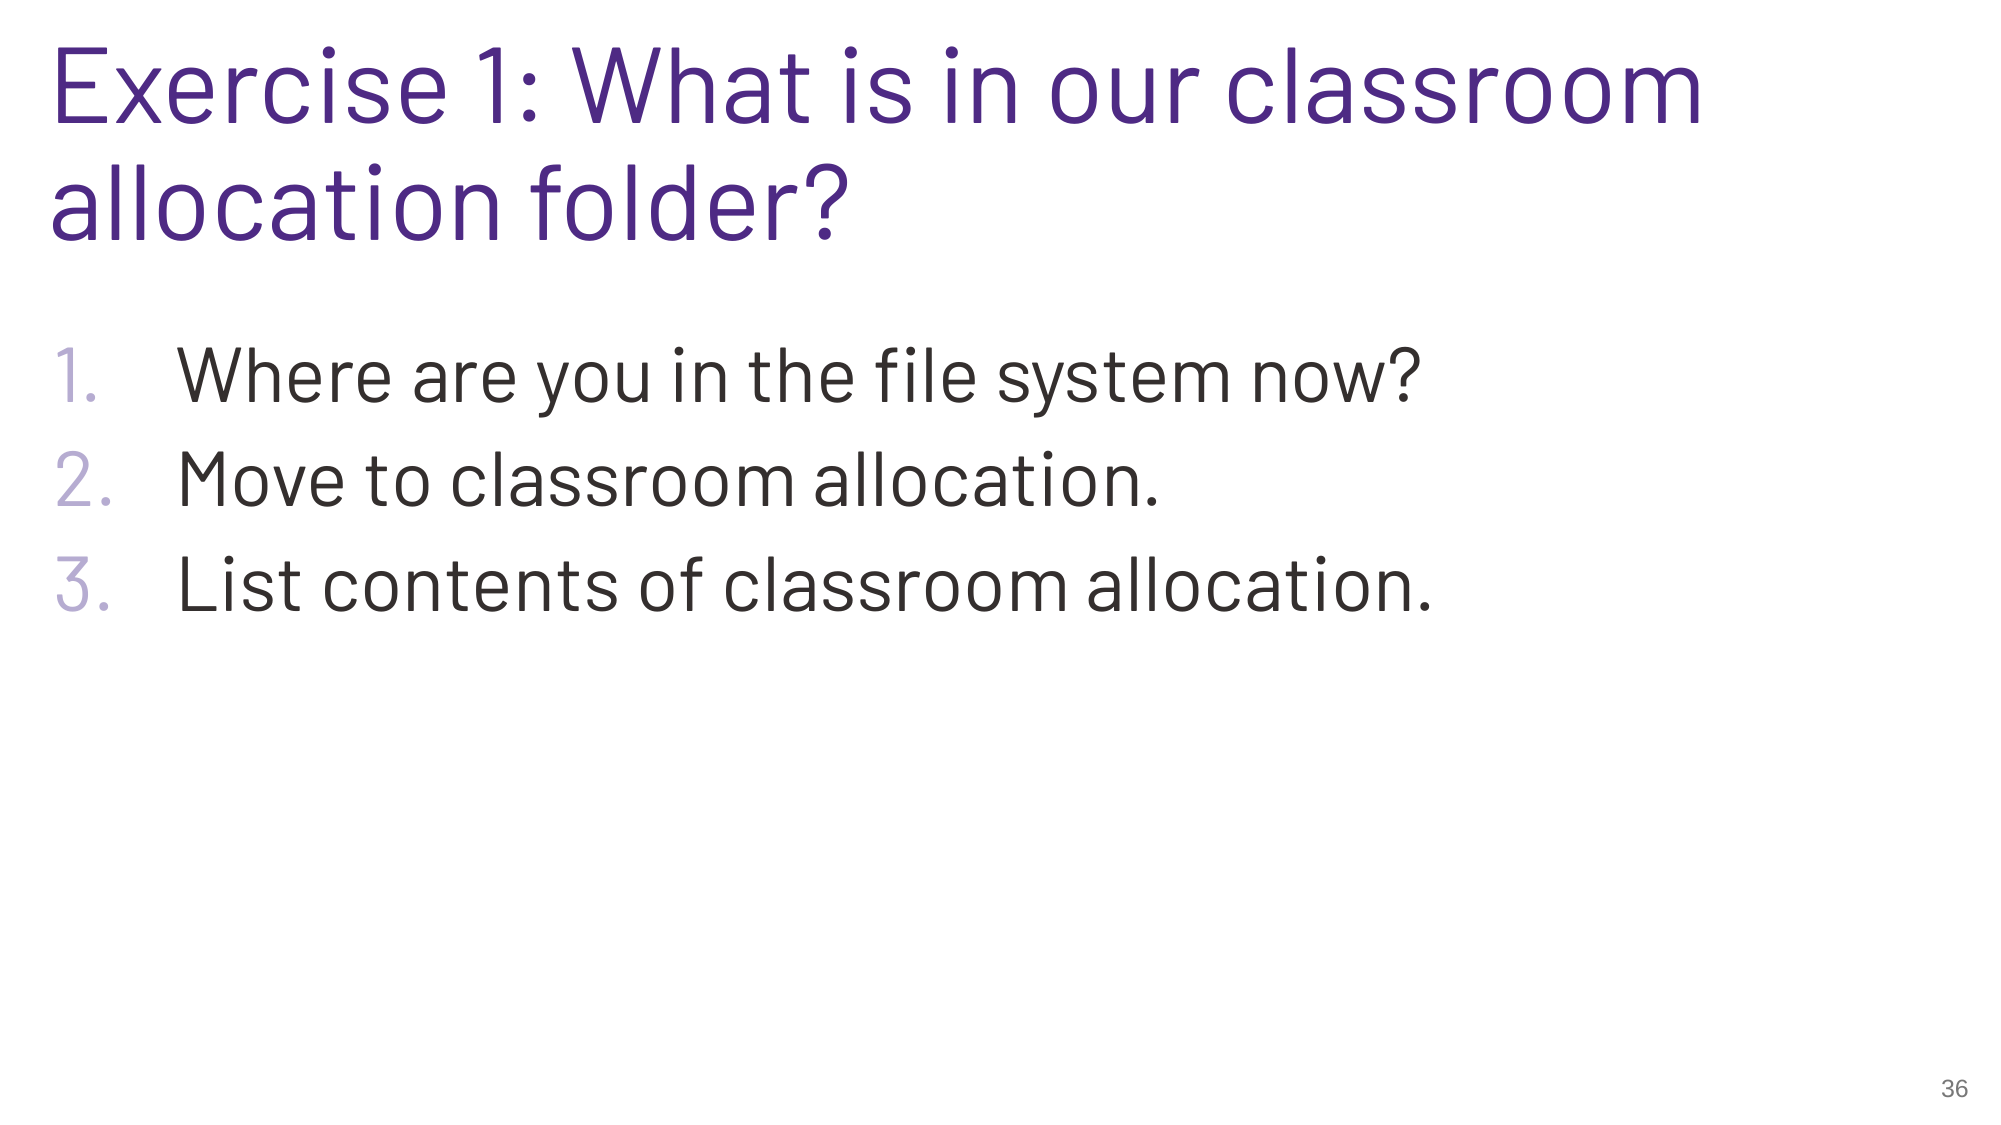

# Exercise 1: What is in our classroom allocation folder?
Where are you in the file system now?
Move to classroom allocation.
List contents of classroom allocation.

36